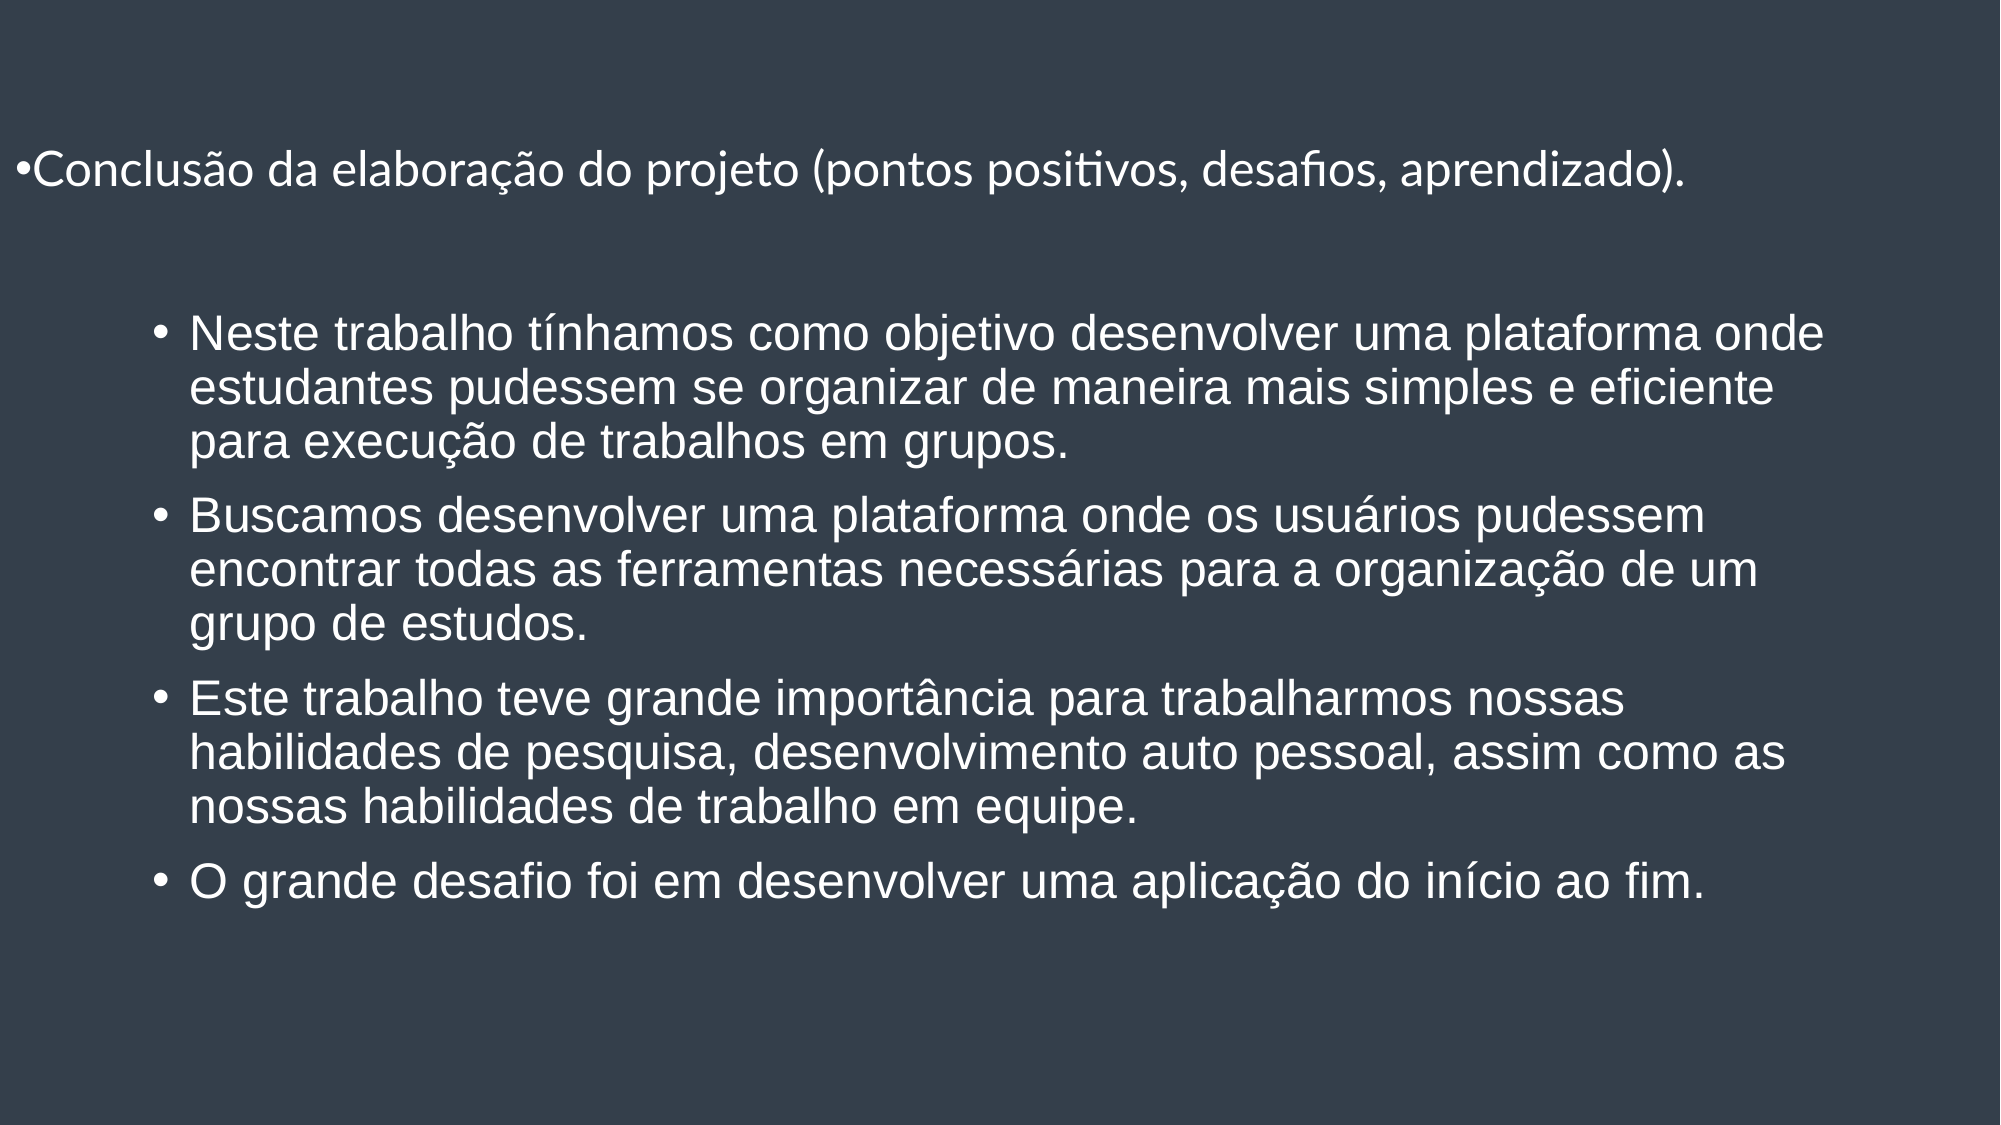

# Conclusão da elaboração do projeto (pontos positivos, desafios, aprendizado).
Neste trabalho tínhamos como objetivo desenvolver uma plataforma onde estudantes pudessem se organizar de maneira mais simples e eficiente para execução de trabalhos em grupos.
Buscamos desenvolver uma plataforma onde os usuários pudessem encontrar todas as ferramentas necessárias para a organização de um grupo de estudos.
Este trabalho teve grande importância para trabalharmos nossas habilidades de pesquisa, desenvolvimento auto pessoal, assim como as nossas habilidades de trabalho em equipe.
O grande desafio foi em desenvolver uma aplicação do início ao fim.